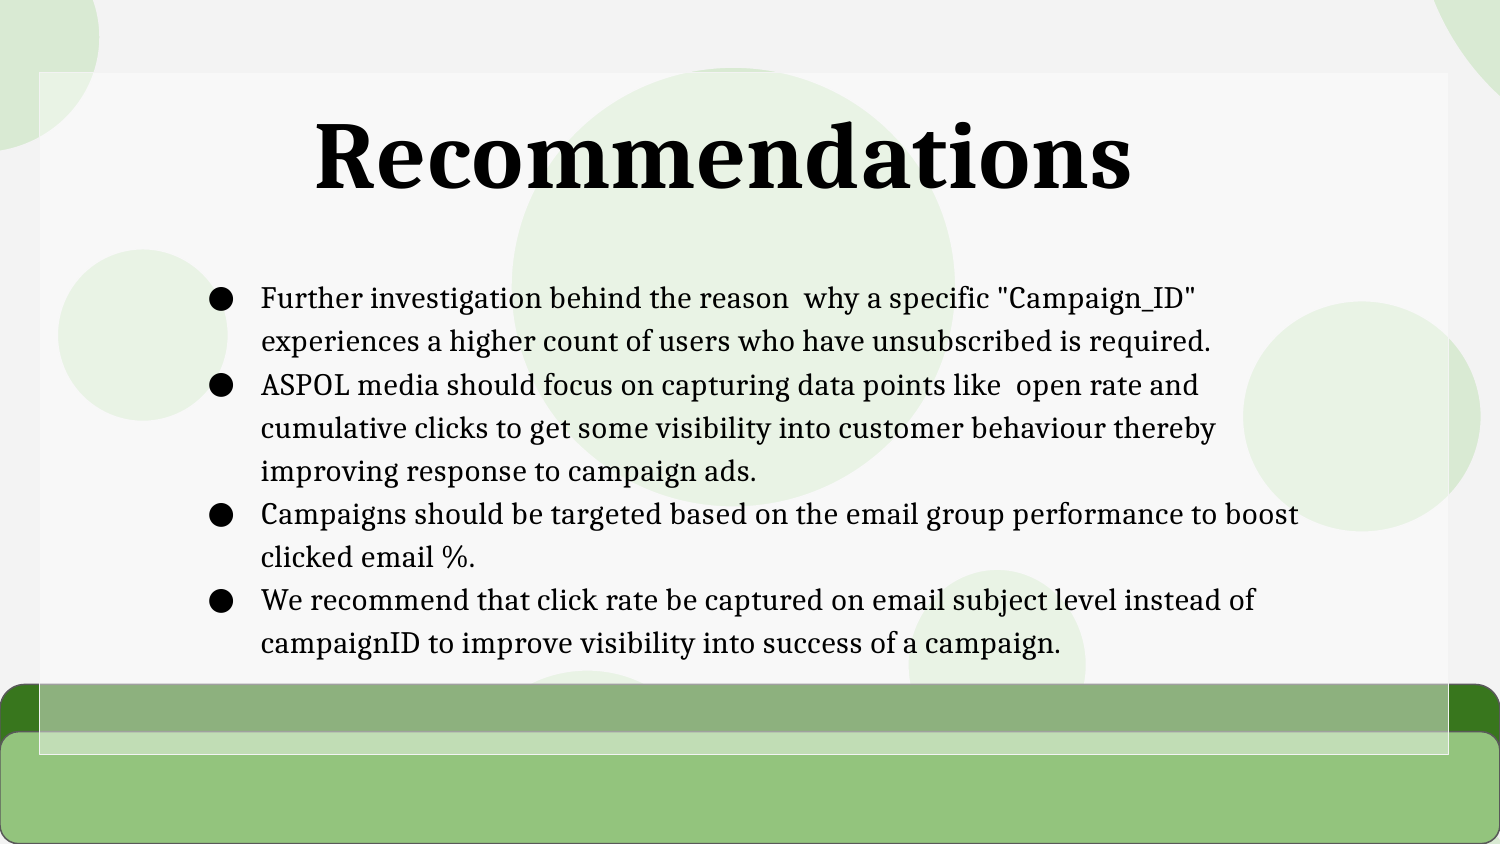

# Recommendations
Further investigation behind the reason  why a specific "Campaign_ID" experiences a higher count of users who have unsubscribed is required.
ASPOL media should focus on capturing data points like  open rate and  cumulative clicks to get some visibility into customer behaviour thereby improving response to campaign ads.
Campaigns should be targeted based on the email group performance to boost clicked email %.
We recommend that click rate be captured on email subject level instead of campaignID to improve visibility into success of a campaign.